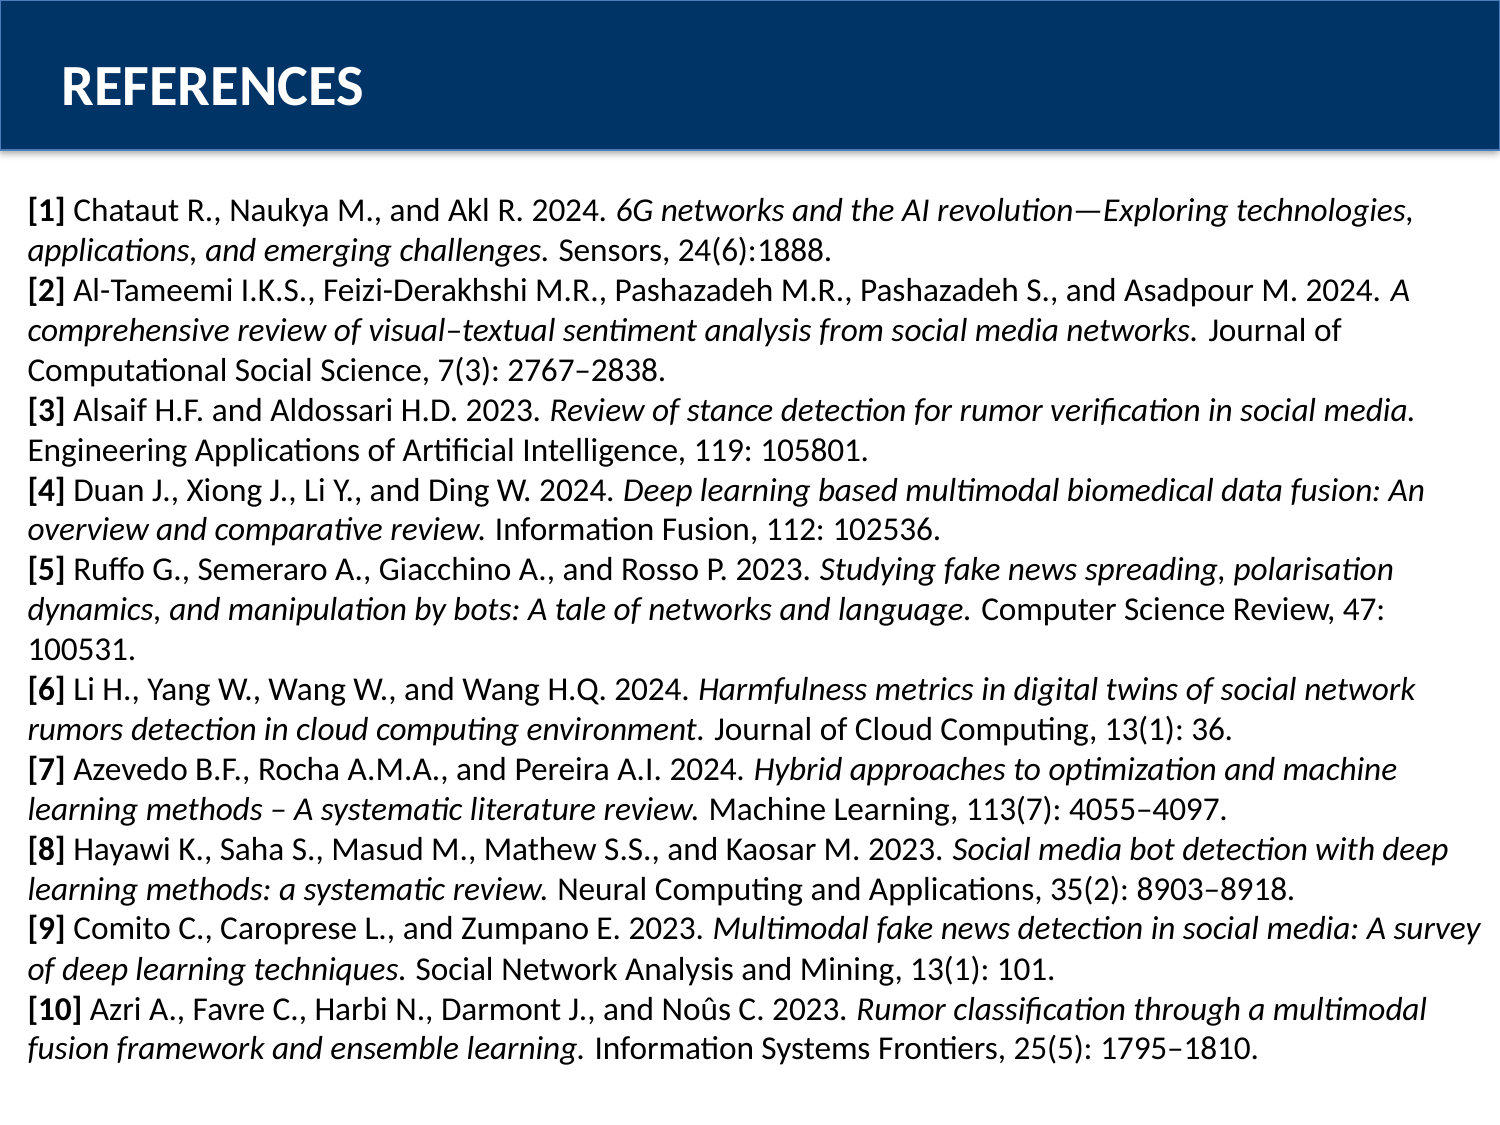

REFERENCES
[1] Chataut R., Naukya M., and Akl R. 2024. 6G networks and the AI revolution—Exploring technologies, applications, and emerging challenges. Sensors, 24(6):1888.
[2] Al-Tameemi I.K.S., Feizi-Derakhshi M.R., Pashazadeh M.R., Pashazadeh S., and Asadpour M. 2024. A comprehensive review of visual–textual sentiment analysis from social media networks. Journal of Computational Social Science, 7(3): 2767–2838.
[3] Alsaif H.F. and Aldossari H.D. 2023. Review of stance detection for rumor verification in social media. Engineering Applications of Artificial Intelligence, 119: 105801.
[4] Duan J., Xiong J., Li Y., and Ding W. 2024. Deep learning based multimodal biomedical data fusion: An overview and comparative review. Information Fusion, 112: 102536.
[5] Ruffo G., Semeraro A., Giacchino A., and Rosso P. 2023. Studying fake news spreading, polarisation dynamics, and manipulation by bots: A tale of networks and language. Computer Science Review, 47: 100531.
[6] Li H., Yang W., Wang W., and Wang H.Q. 2024. Harmfulness metrics in digital twins of social network rumors detection in cloud computing environment. Journal of Cloud Computing, 13(1): 36.
[7] Azevedo B.F., Rocha A.M.A., and Pereira A.I. 2024. Hybrid approaches to optimization and machine learning methods – A systematic literature review. Machine Learning, 113(7): 4055–4097.
[8] Hayawi K., Saha S., Masud M., Mathew S.S., and Kaosar M. 2023. Social media bot detection with deep learning methods: a systematic review. Neural Computing and Applications, 35(2): 8903–8918.
[9] Comito C., Caroprese L., and Zumpano E. 2023. Multimodal fake news detection in social media: A survey of deep learning techniques. Social Network Analysis and Mining, 13(1): 101.
[10] Azri A., Favre C., Harbi N., Darmont J., and Noûs C. 2023. Rumor classification through a multimodal fusion framework and ensemble learning. Information Systems Frontiers, 25(5): 1795–1810.